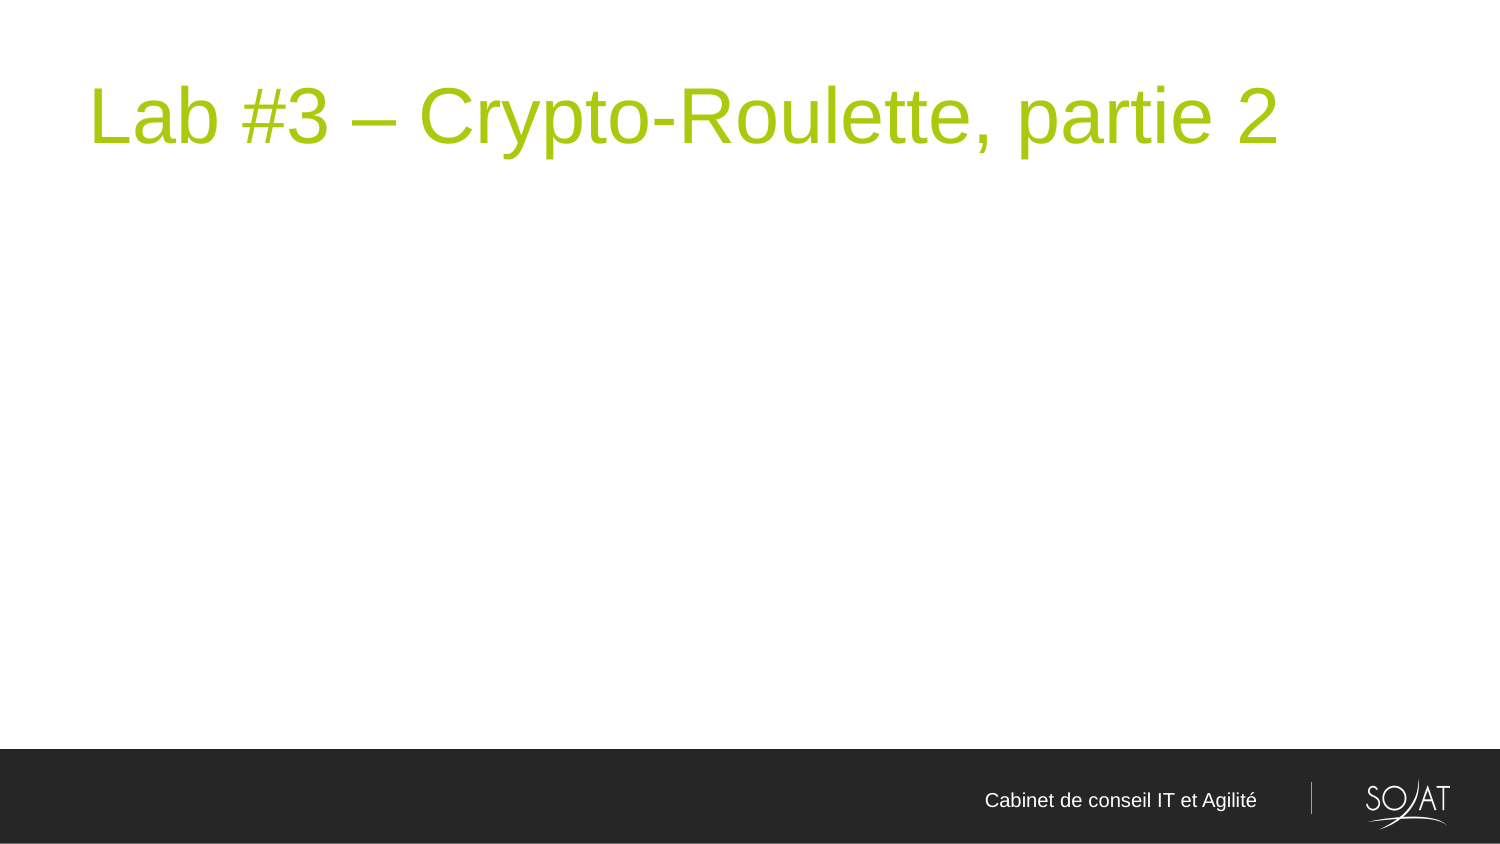

# Lab #3 – Crypto-Roulette, partie 2